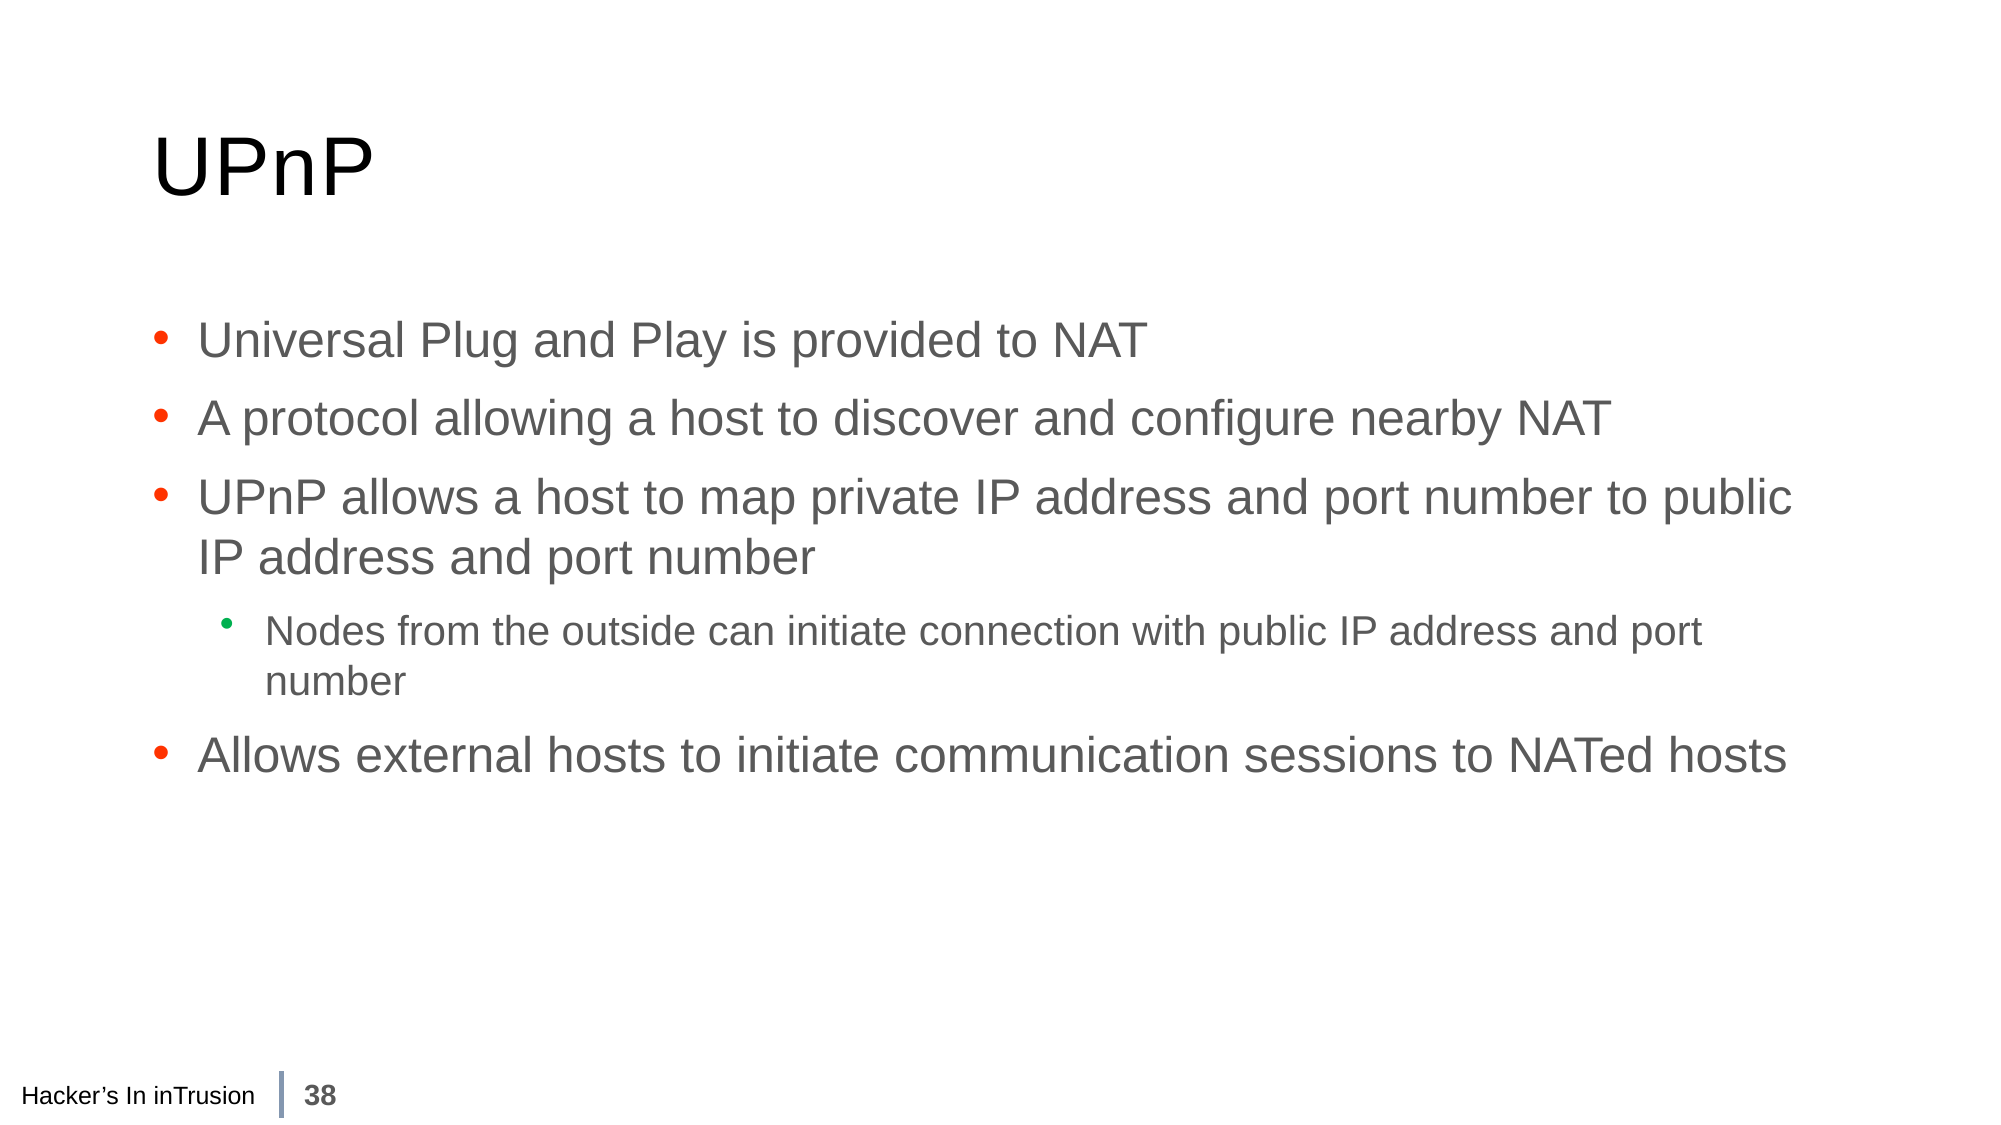

# UPnP
Universal Plug and Play is provided to NAT
A protocol allowing a host to discover and configure nearby NAT
UPnP allows a host to map private IP address and port number to public IP address and port number
Nodes from the outside can initiate connection with public IP address and port number
Allows external hosts to initiate communication sessions to NATed hosts